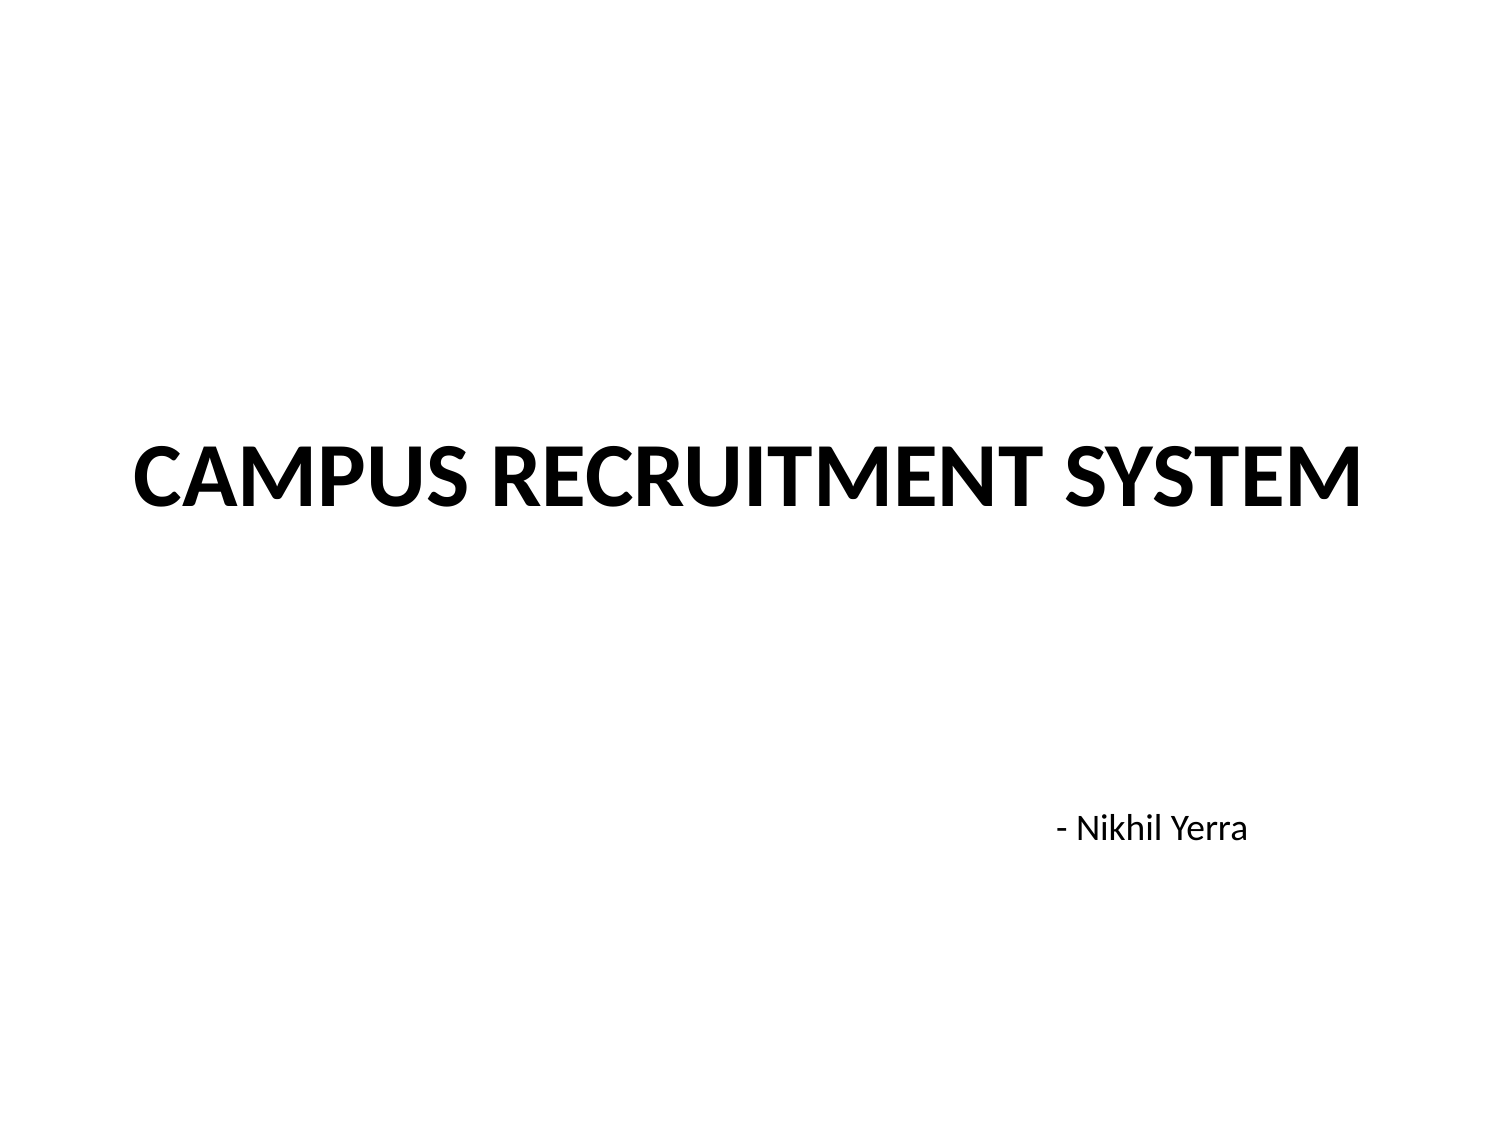

# CAMPUS RECRUITMENT SYSTEM

                                                                                                - Nikhil Yerra